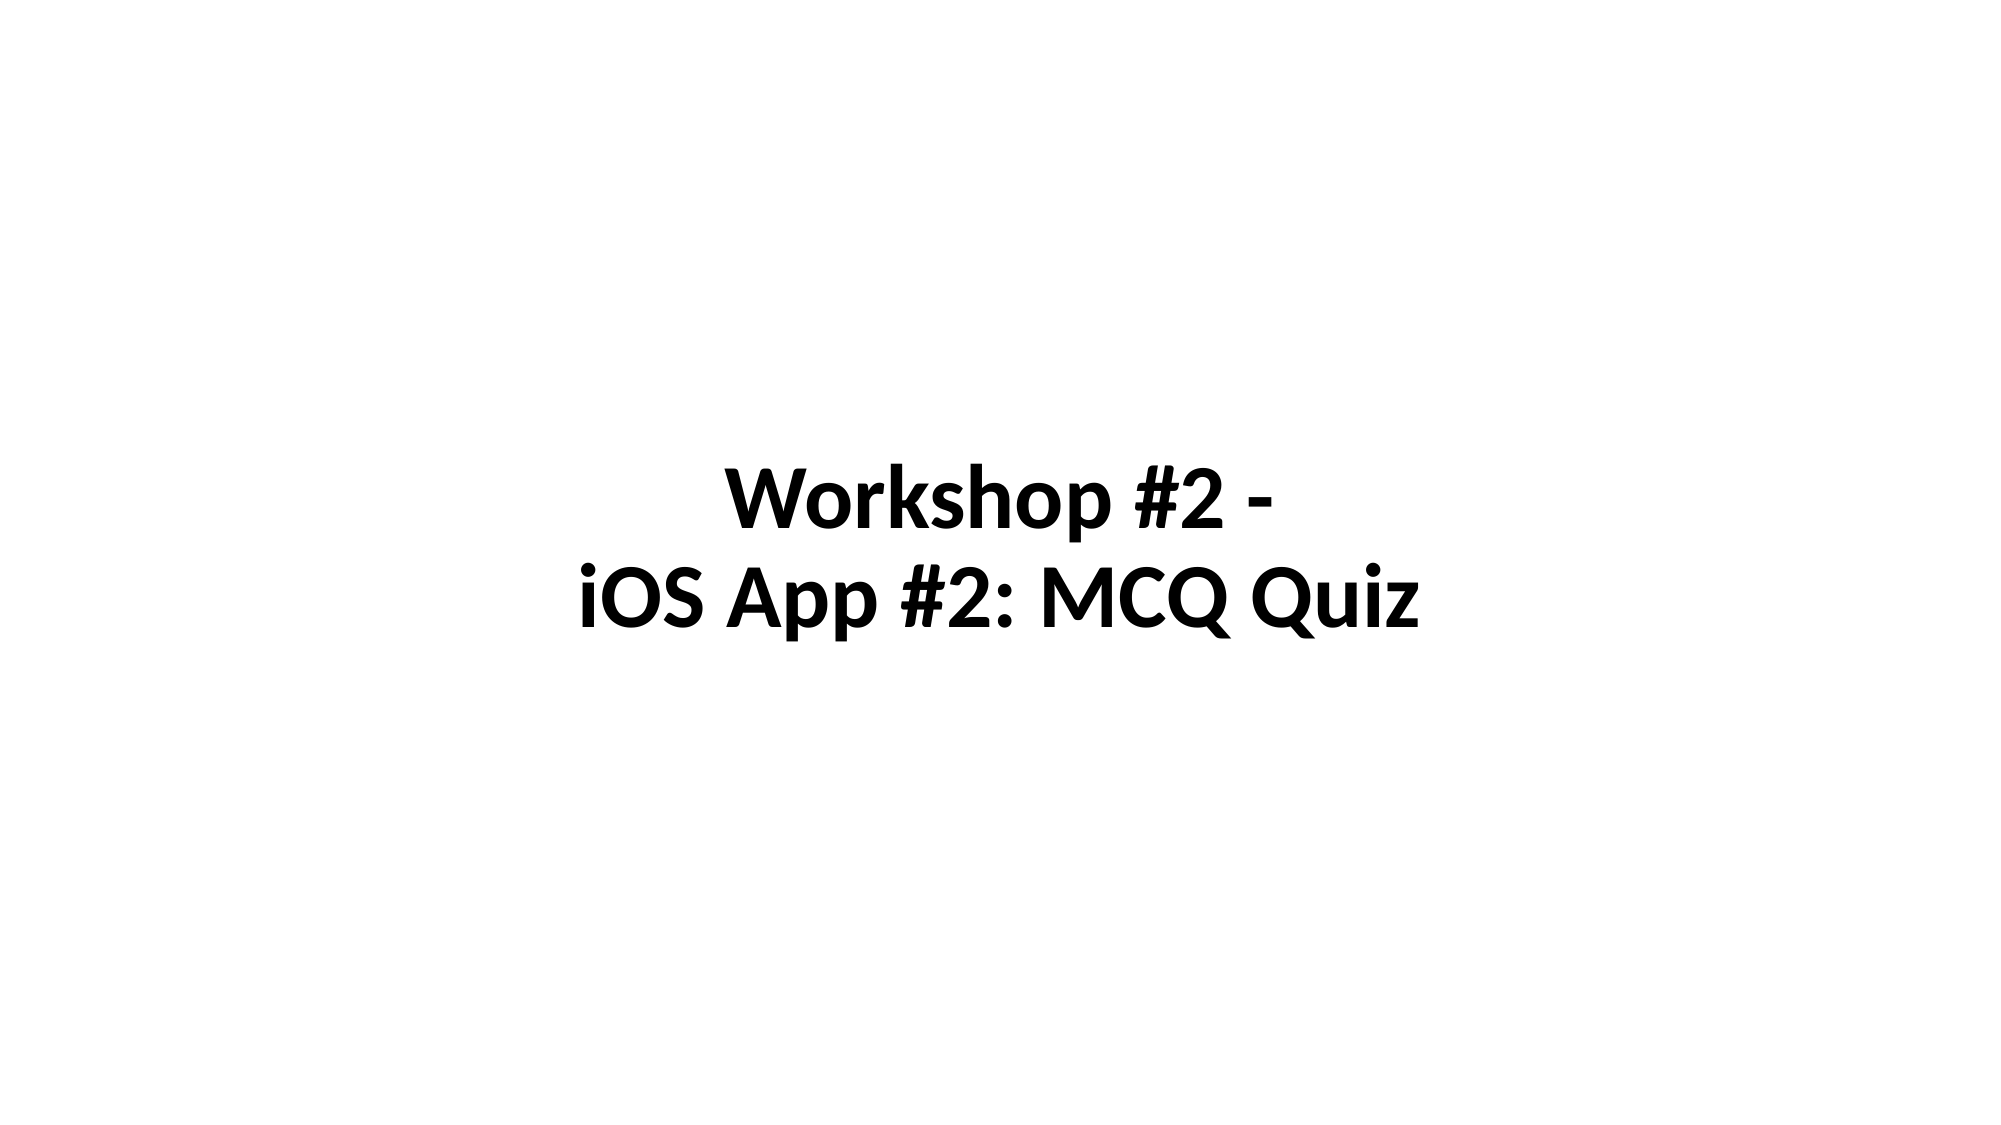

# Workshop #2 - iOS App #2: MCQ Quiz